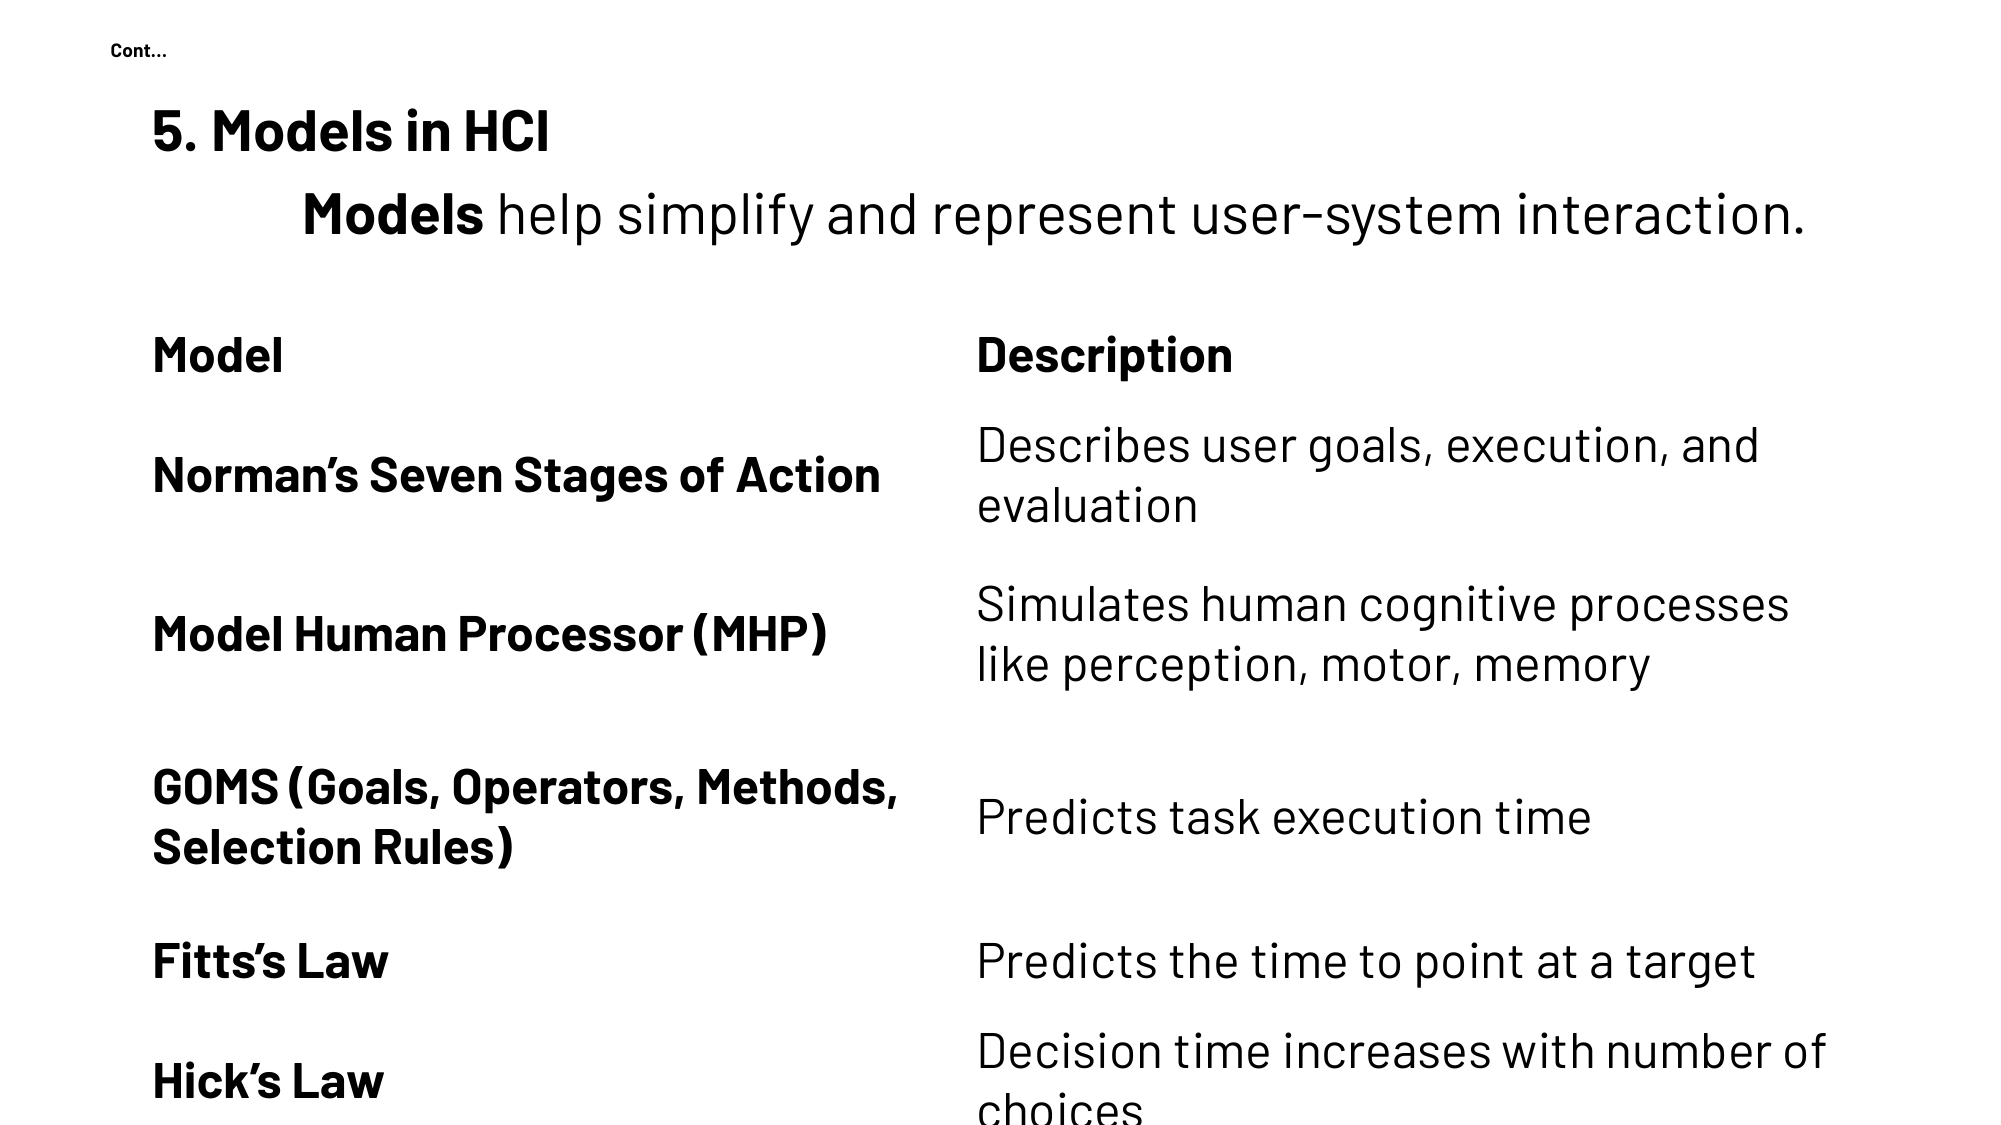

# Cont…
5. Models in HCI
	Models help simplify and represent user-system interaction.

| Model | Description |
| --- | --- |
| Norman’s Seven Stages of Action | Describes user goals, execution, and evaluation |
| Model Human Processor (MHP) | Simulates human cognitive processes like perception, motor, memory |
| GOMS (Goals, Operators, Methods, Selection Rules) | Predicts task execution time |
| Fitts’s Law | Predicts the time to point at a target |
| Hick’s Law | Decision time increases with number of choices |